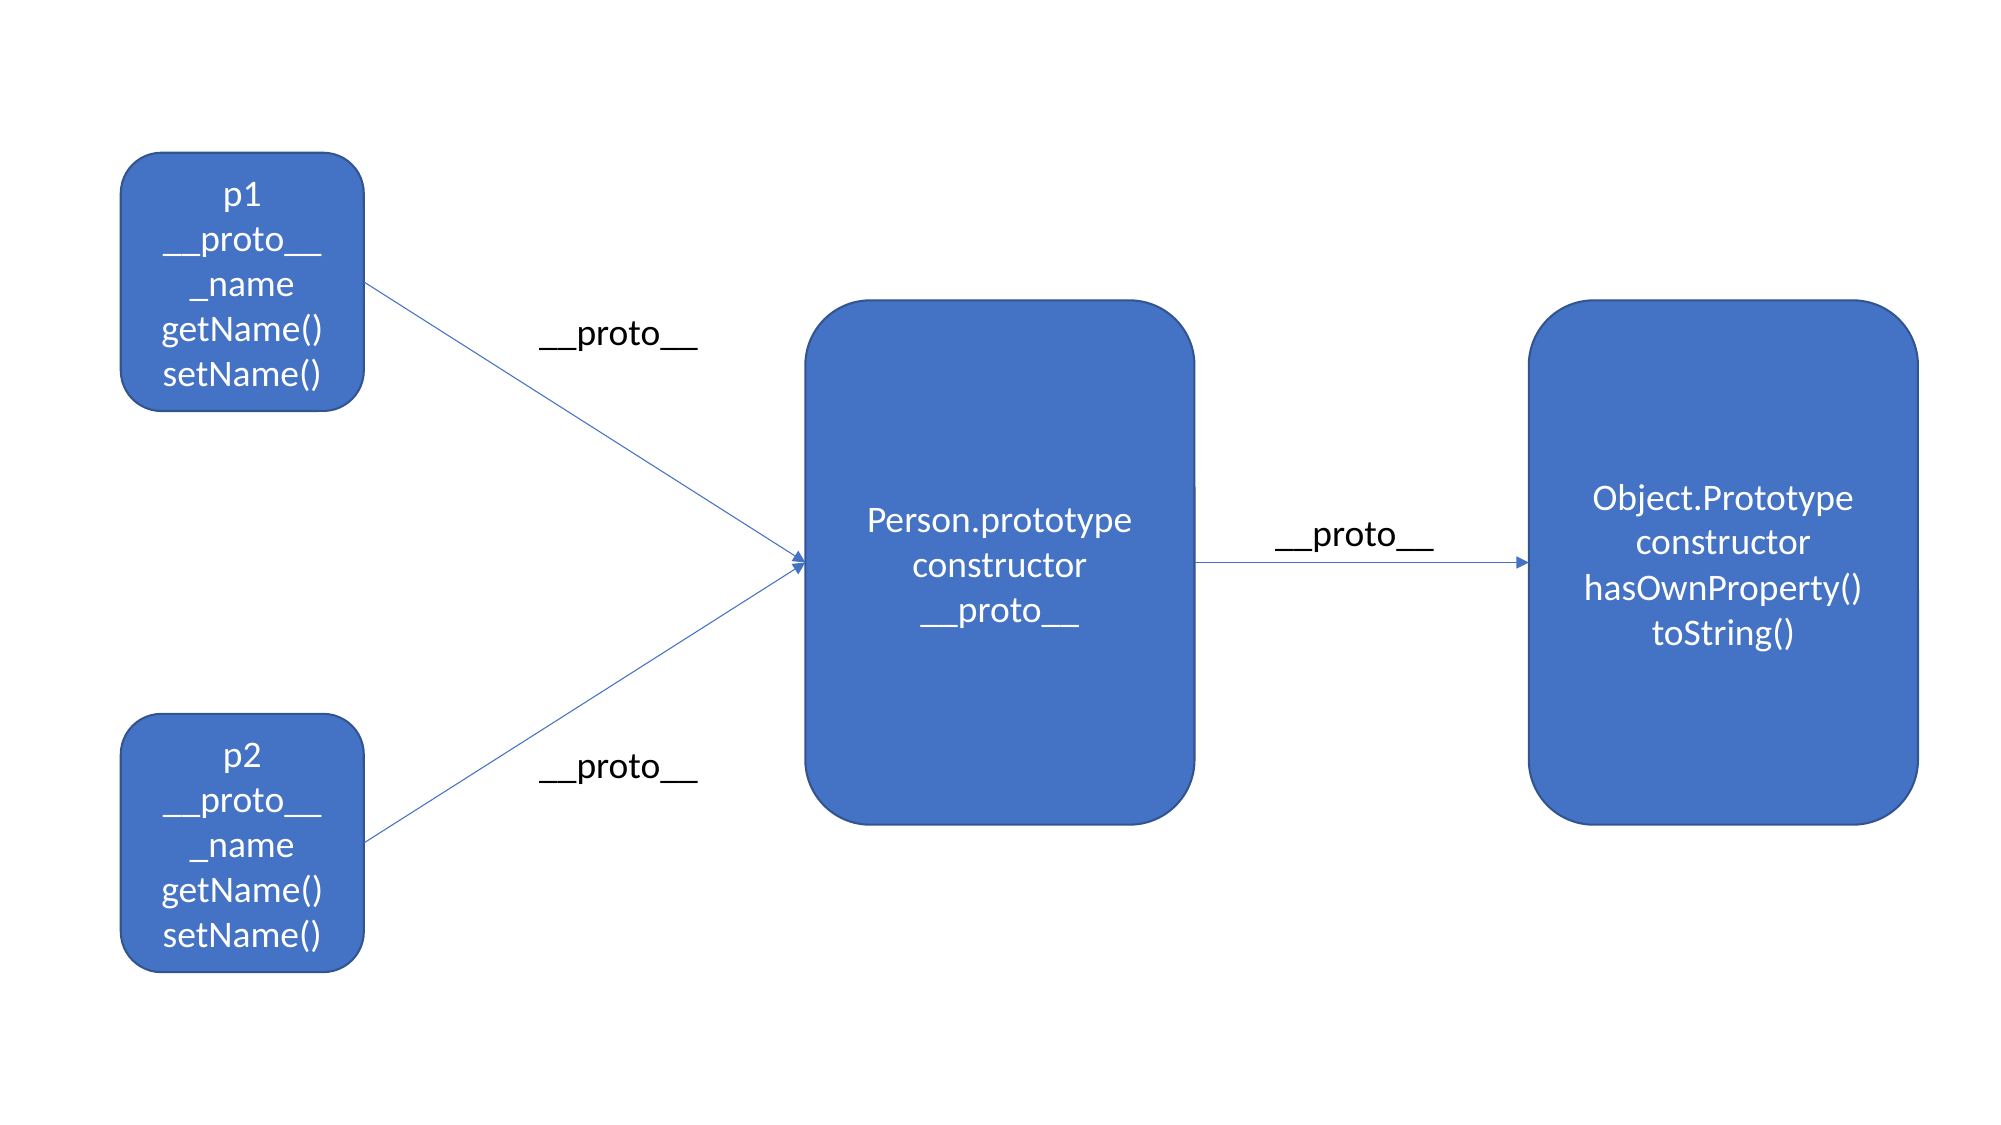

p1
__proto__
_name
getName()
setName()
__proto__
Object.Prototype
constructor
hasOwnProperty()
toString()
Person.prototype
constructor
__proto__
__proto__
p2
__proto__
_name
getName()
setName()
__proto__